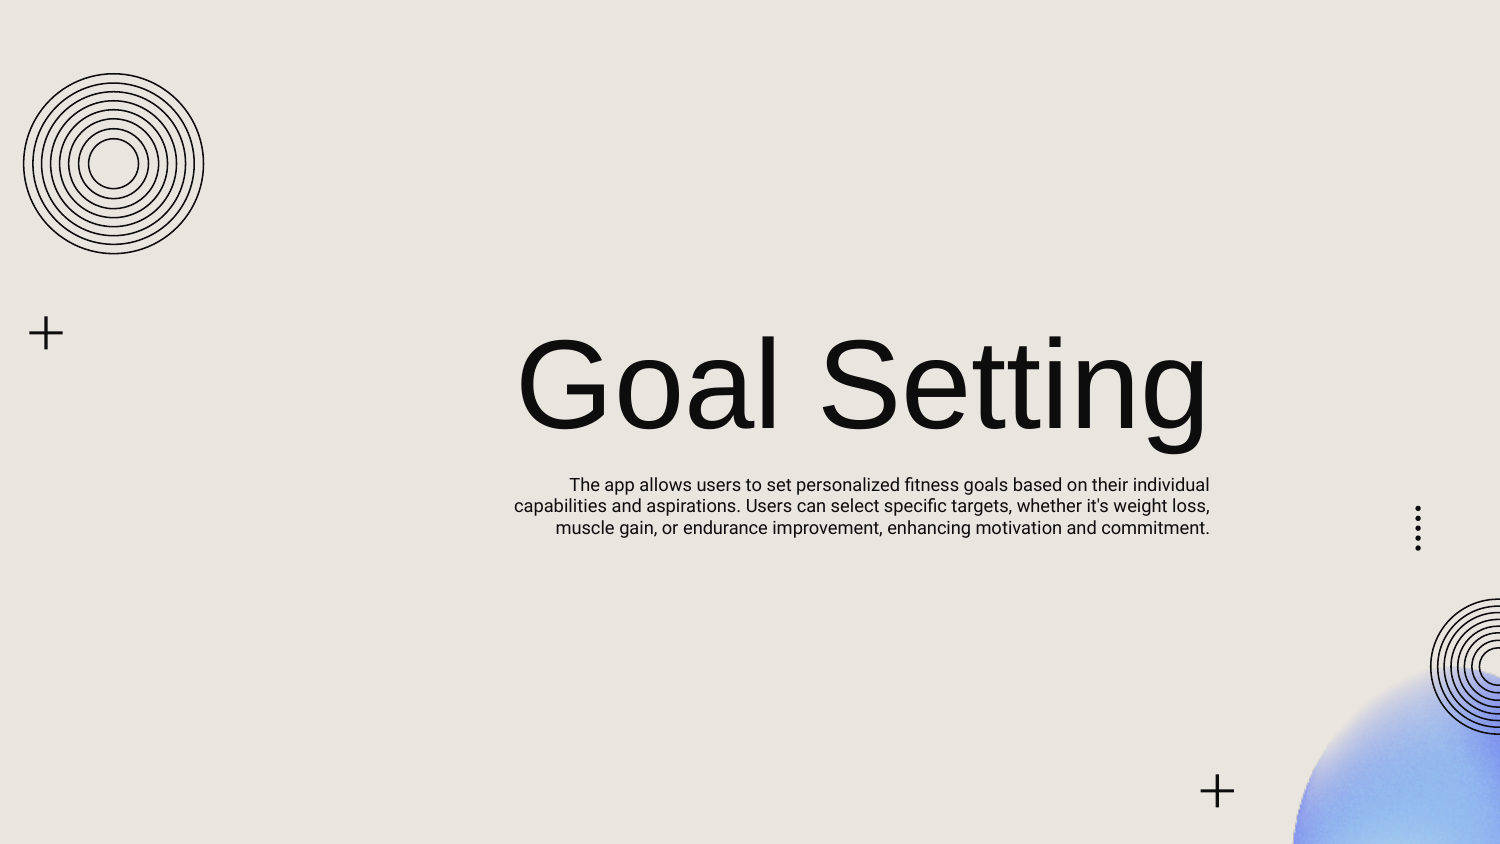

# Goal Setting
The app allows users to set personalized fitness goals based on their individual capabilities and aspirations. Users can select specific targets, whether it's weight loss, muscle gain, or endurance improvement, enhancing motivation and commitment.